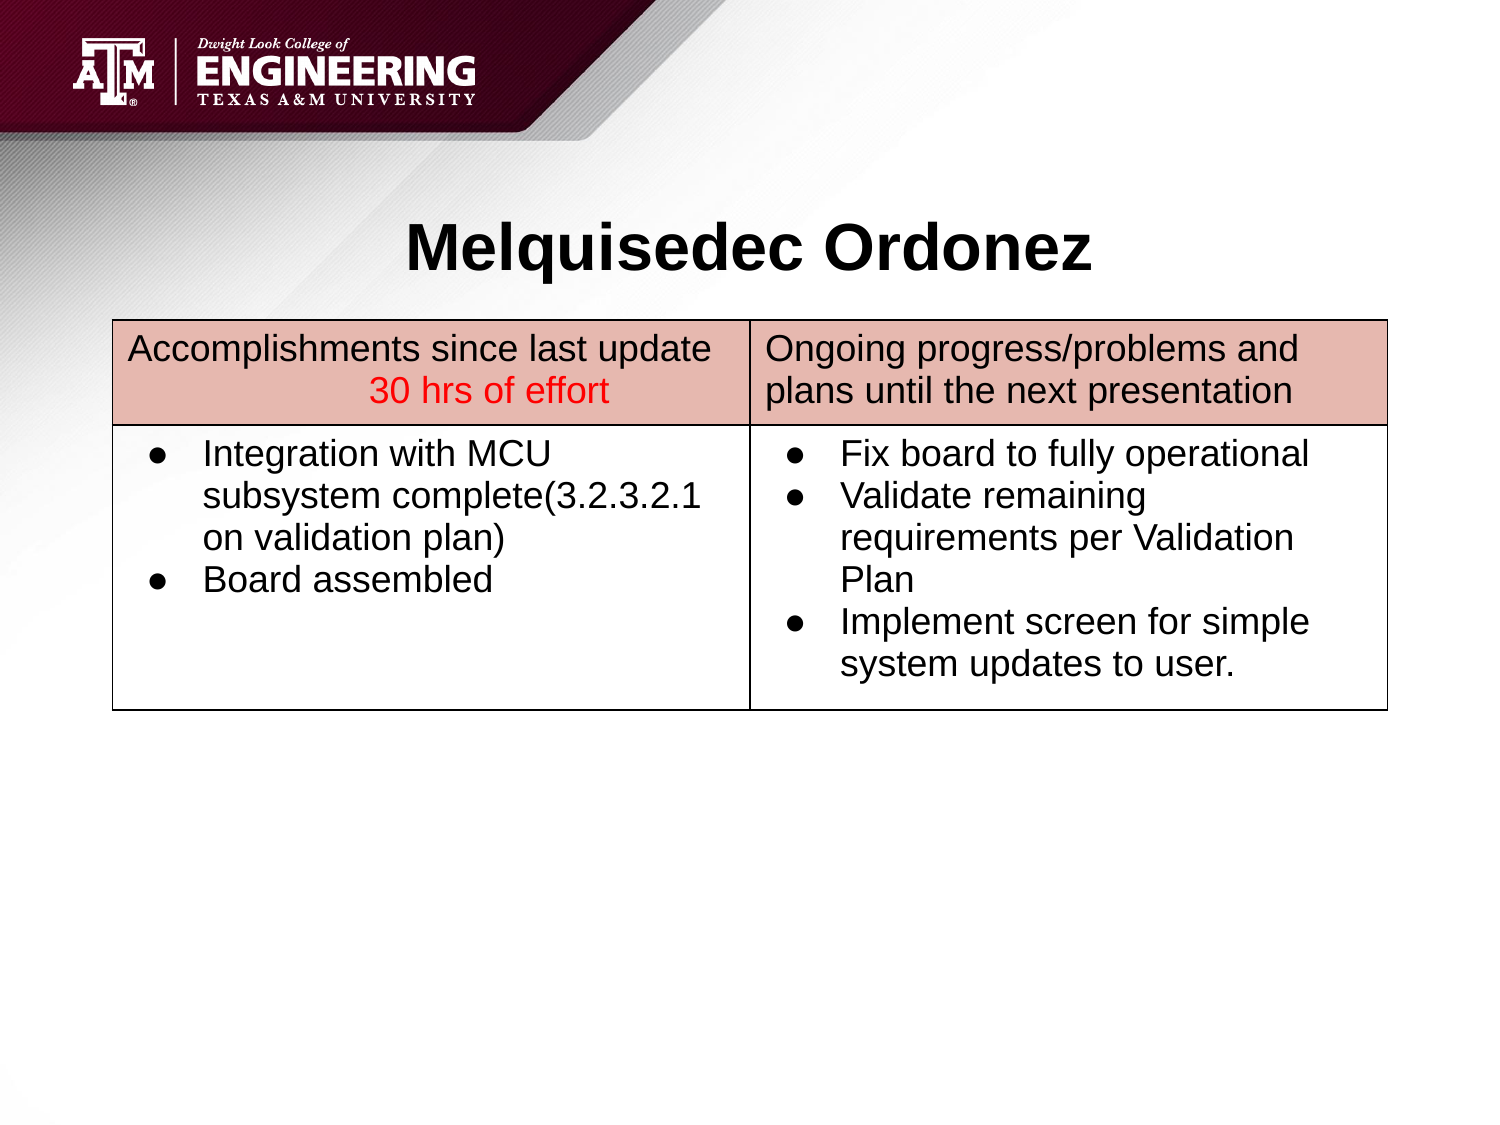

# Melquisedec Ordonez
| Accomplishments since last update 30 hrs of effort | Ongoing progress/problems and plans until the next presentation |
| --- | --- |
| Integration with MCU subsystem complete(3.2.3.2.1 on validation plan) Board assembled | Fix board to fully operational Validate remaining requirements per Validation Plan Implement screen for simple system updates to user. |